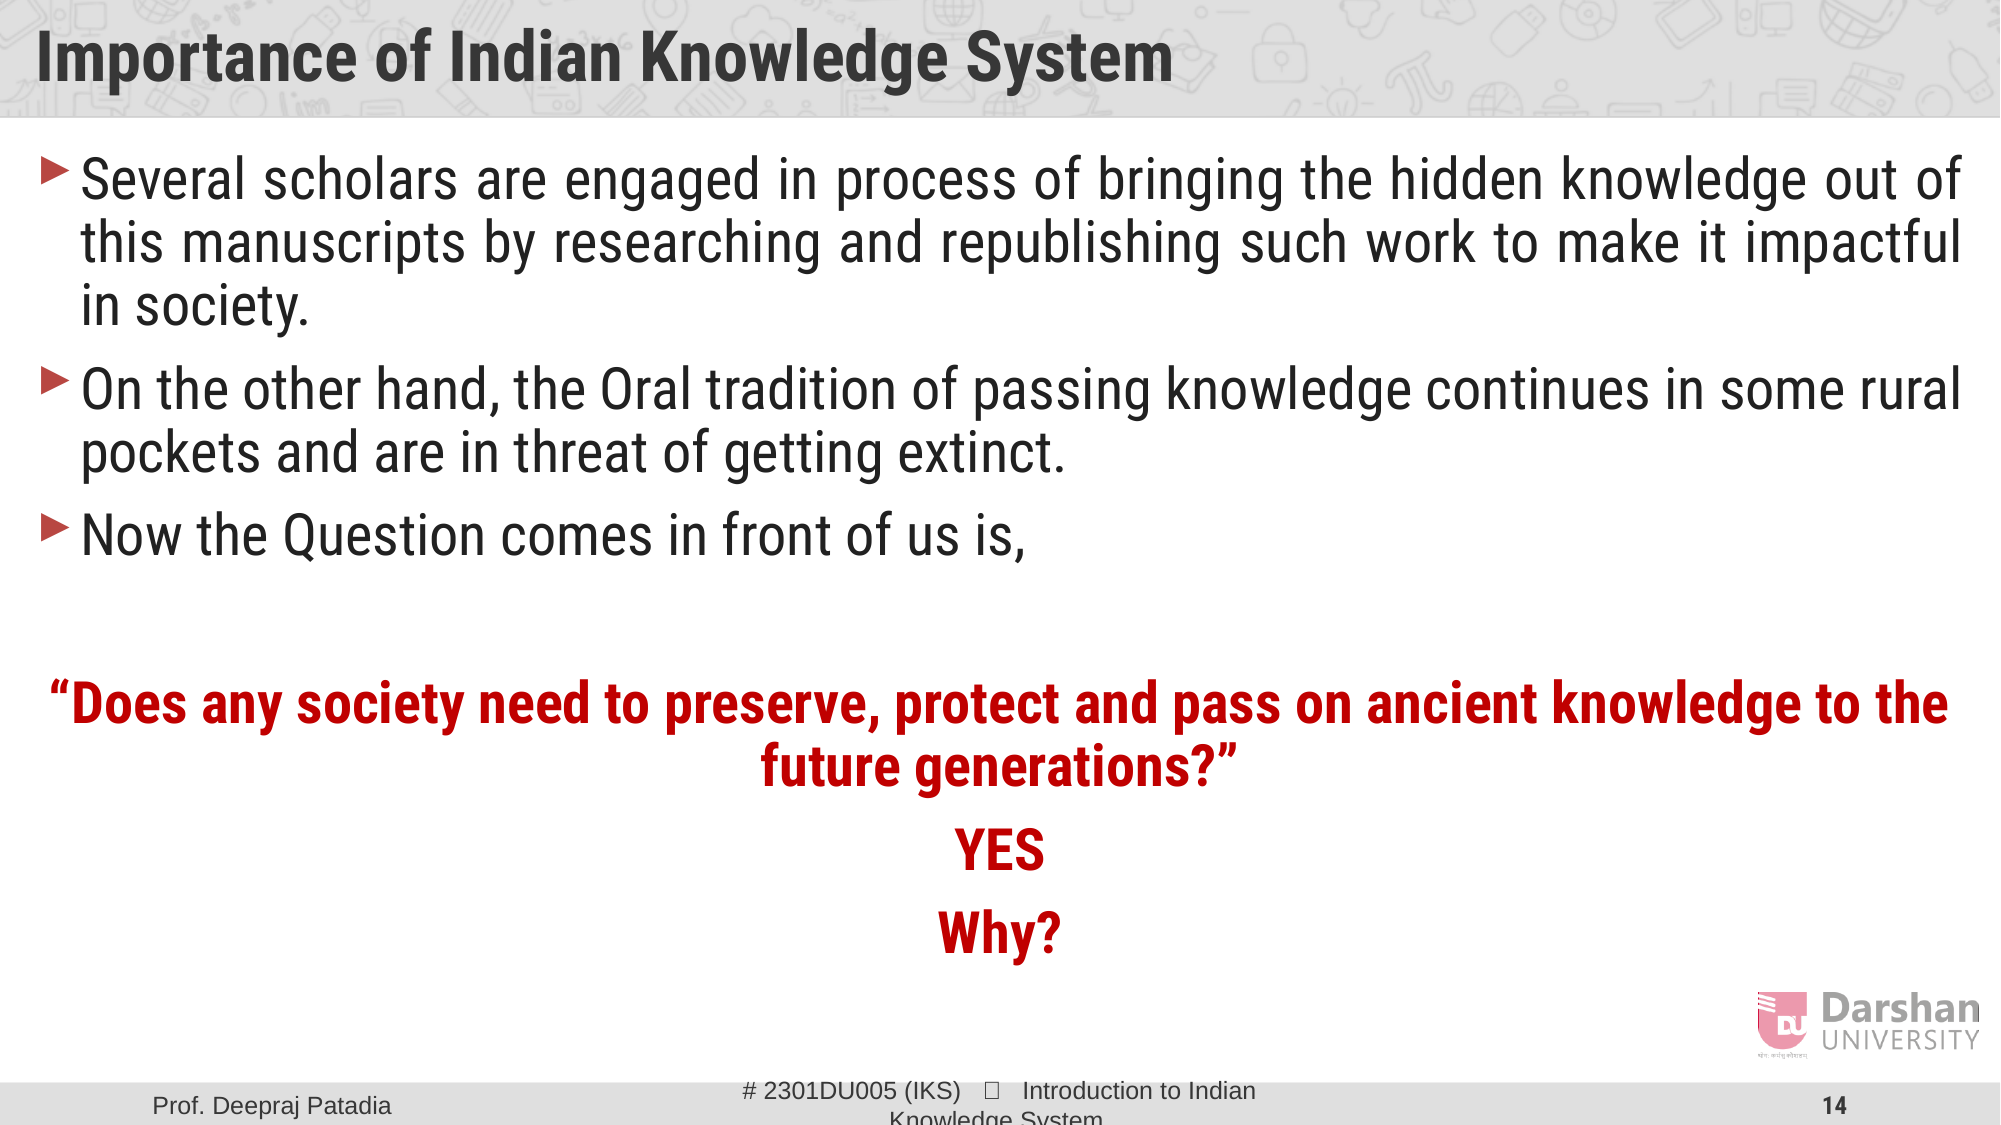

# Importance of Indian Knowledge System
Several scholars are engaged in process of bringing the hidden knowledge out of this manuscripts by researching and republishing such work to make it impactful in society.
On the other hand, the Oral tradition of passing knowledge continues in some rural pockets and are in threat of getting extinct.
Now the Question comes in front of us is,

“Does any society need to preserve, protect and pass on ancient knowledge to the future generations?”
YES
Why?